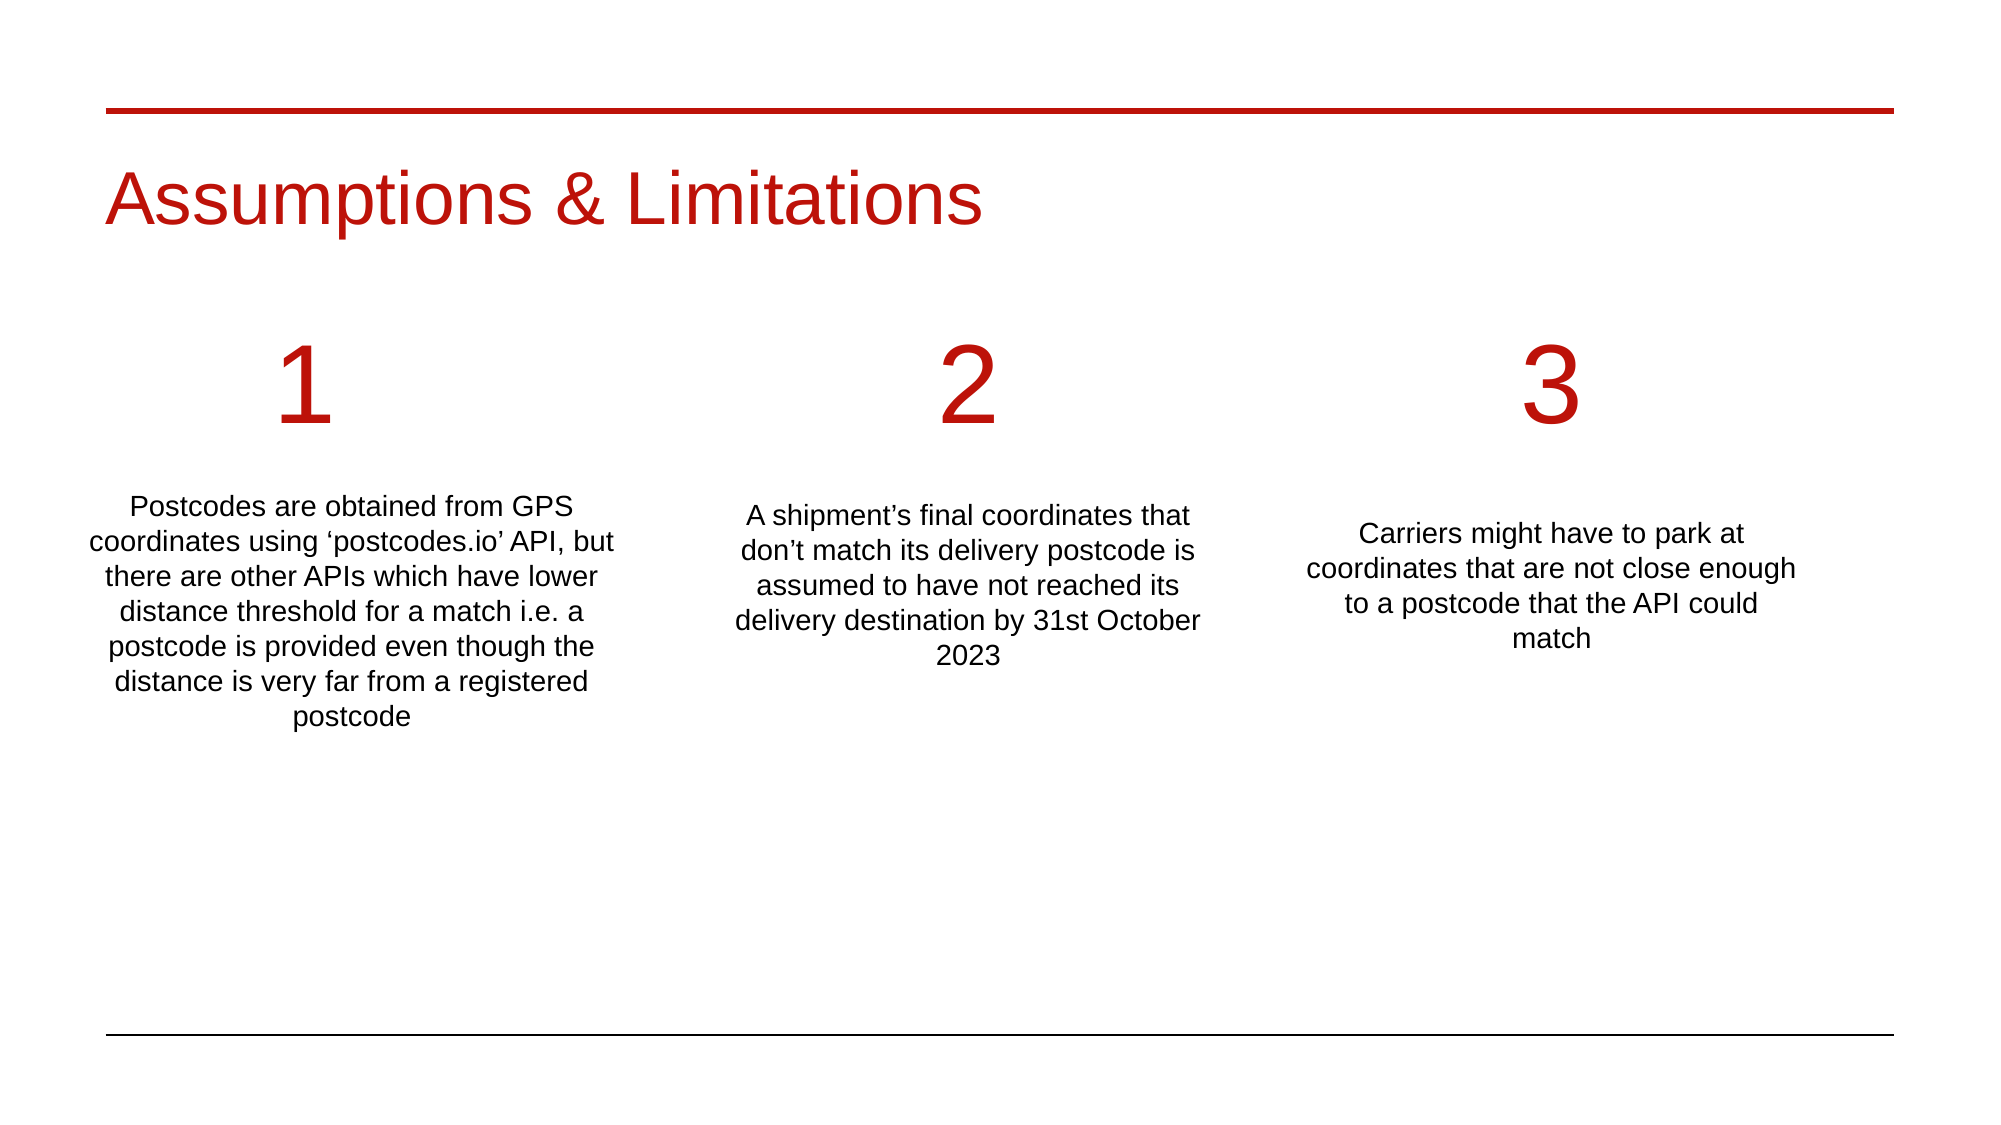

# Assumptions & Limitations
1
2
3
Postcodes are obtained from GPS coordinates using ‘postcodes.io’ API, but there are other APIs which have lower distance threshold for a match i.e. a postcode is provided even though the distance is very far from a registered postcode
A shipment’s final coordinates that don’t match its delivery postcode is assumed to have not reached its delivery destination by 31st October 2023
Carriers might have to park at coordinates that are not close enough to a postcode that the API could match